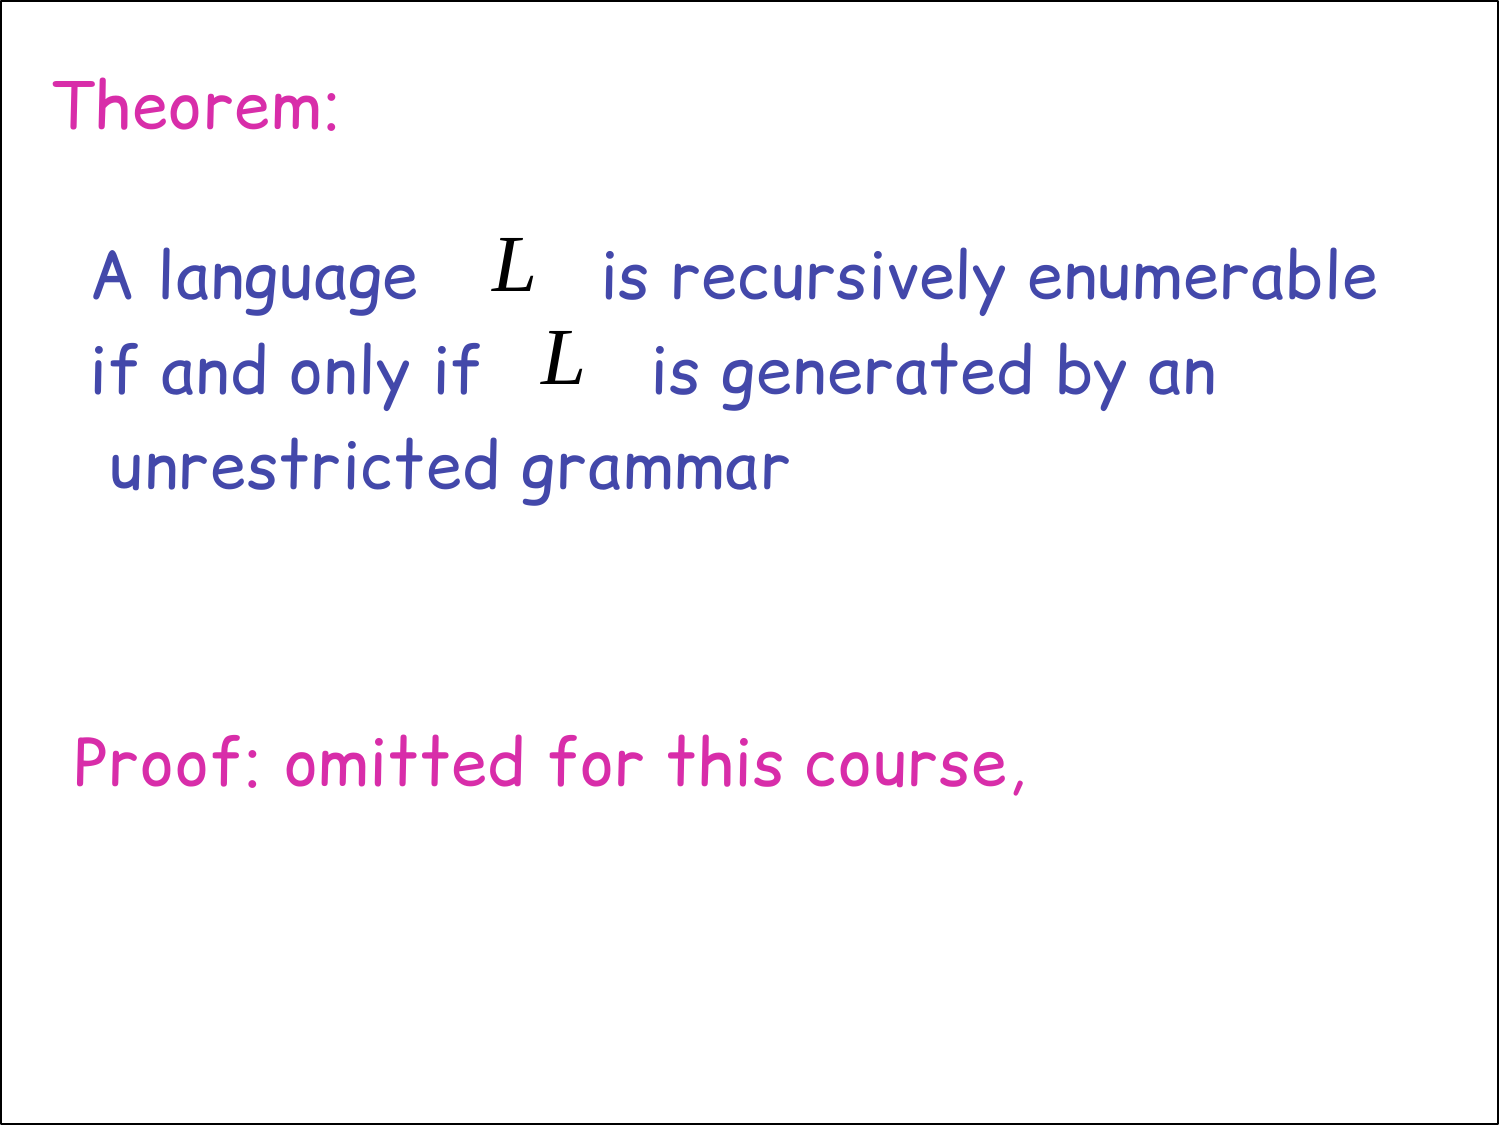

# Theorem:
L
A language
is recursively enumerable
L
if and only if	is generated by an  unrestricted grammar
Proof: omitted for this course,